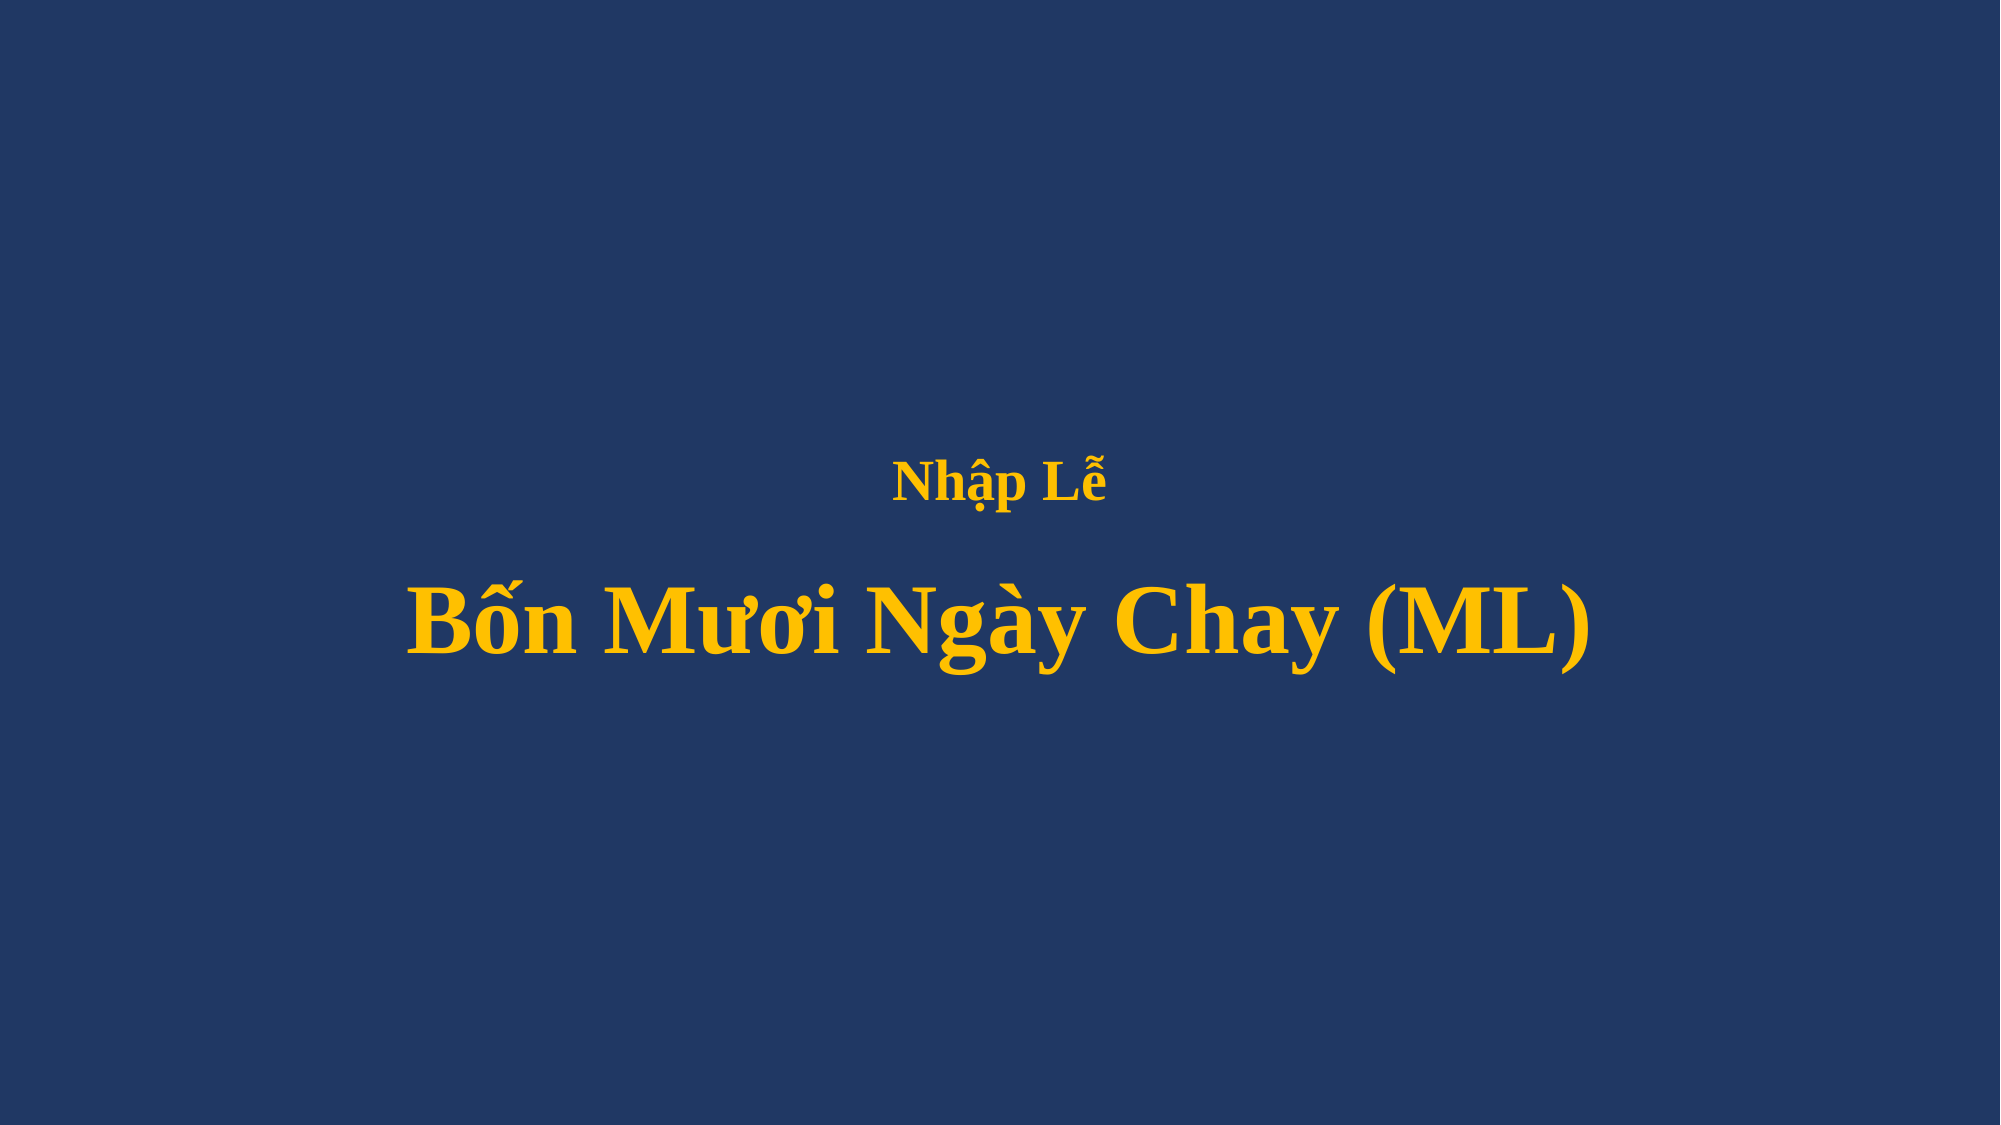

# Nhập Lễ Bốn Mươi Ngày Chay (ML)